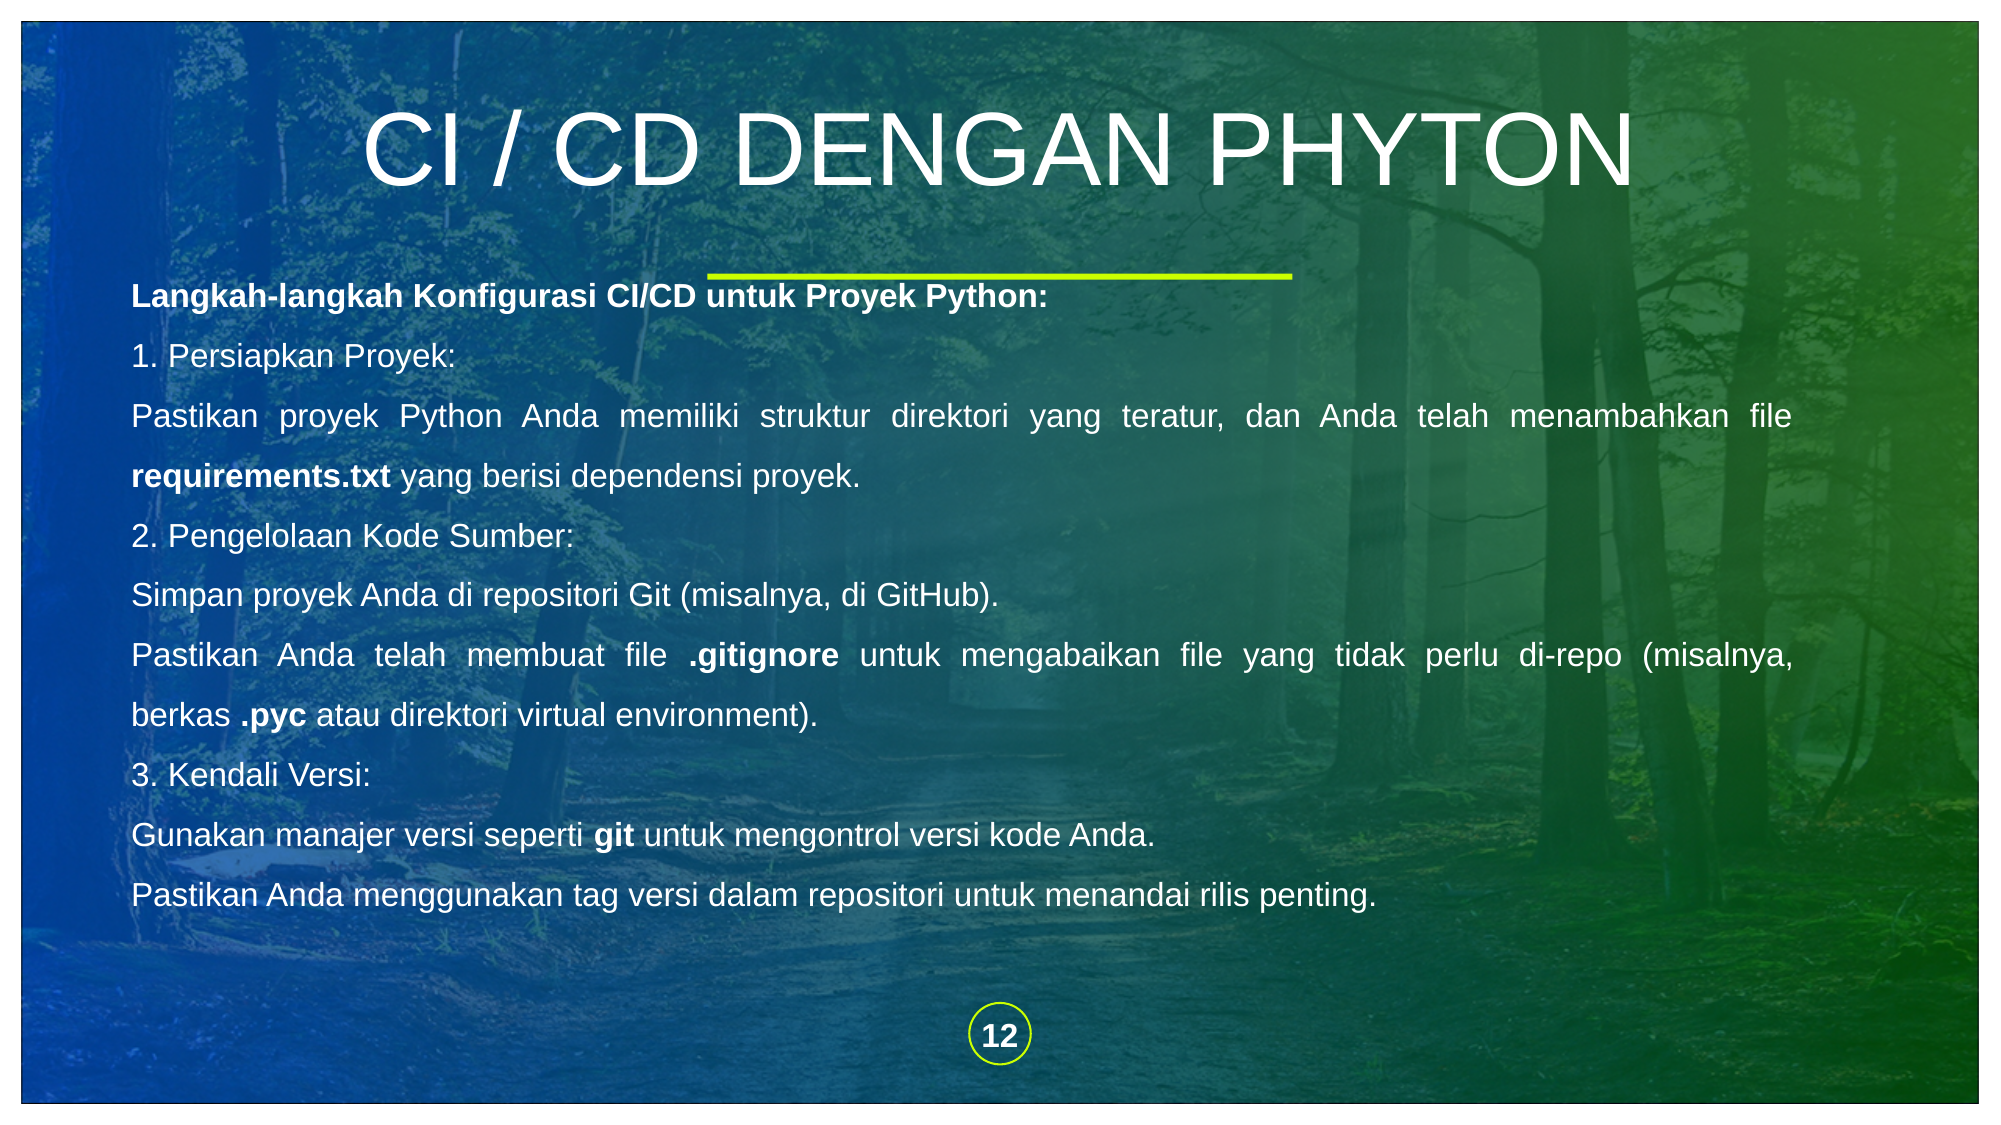

# CI / CD DENGAN PHYTON
Langkah-langkah Konfigurasi CI/CD untuk Proyek Python:
1. Persiapkan Proyek:
Pastikan proyek Python Anda memiliki struktur direktori yang teratur, dan Anda telah menambahkan file requirements.txt yang berisi dependensi proyek.
2. Pengelolaan Kode Sumber:
Simpan proyek Anda di repositori Git (misalnya, di GitHub).
Pastikan Anda telah membuat file .gitignore untuk mengabaikan file yang tidak perlu di-repo (misalnya, berkas .pyc atau direktori virtual environment).
3. Kendali Versi:
Gunakan manajer versi seperti git untuk mengontrol versi kode Anda.
Pastikan Anda menggunakan tag versi dalam repositori untuk menandai rilis penting.

12